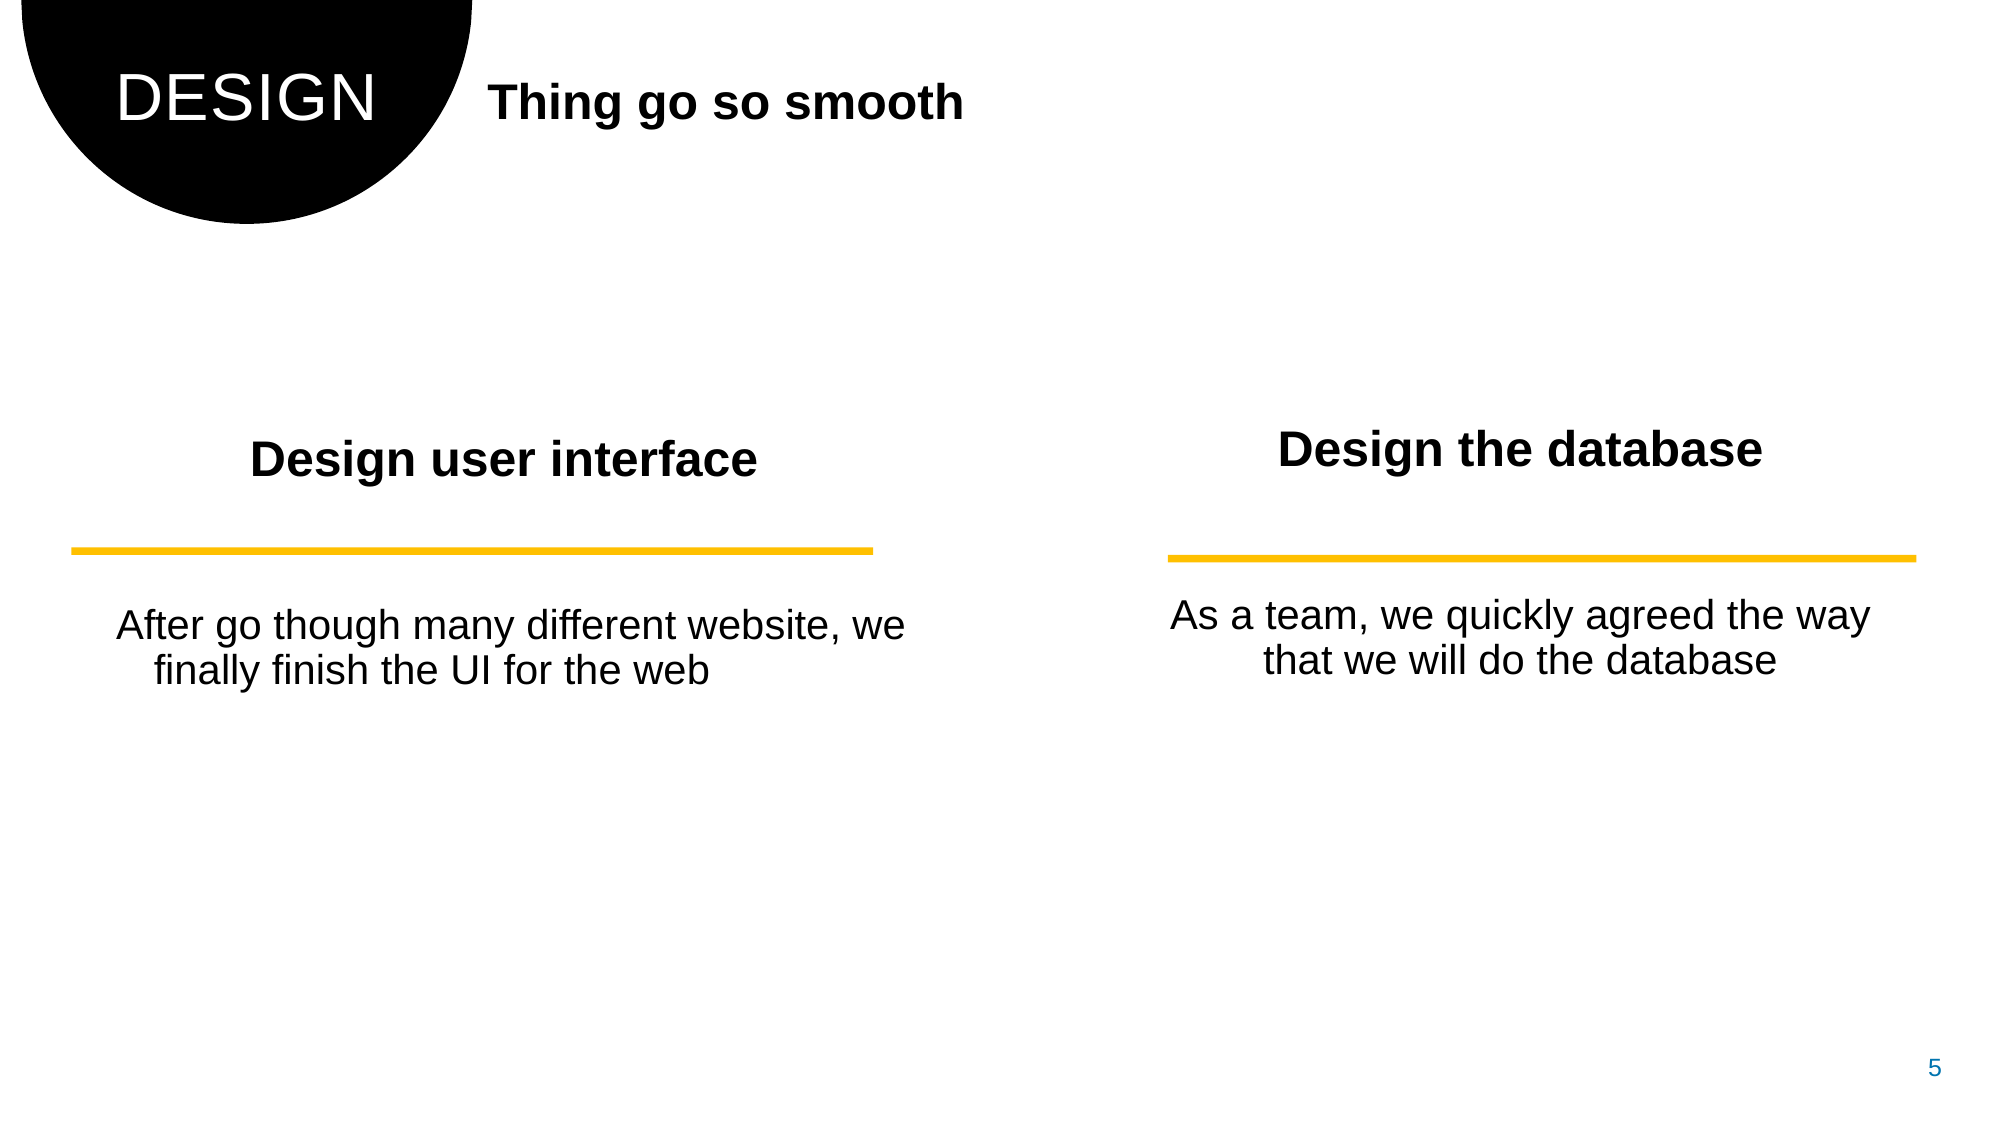

# DESIGN
Thing go so smooth
Design the database
			                        As a team, we quickly agreed the way that we will do the database
Design user interface
			     		      After go though many different website, we finally finish the UI for the web

5